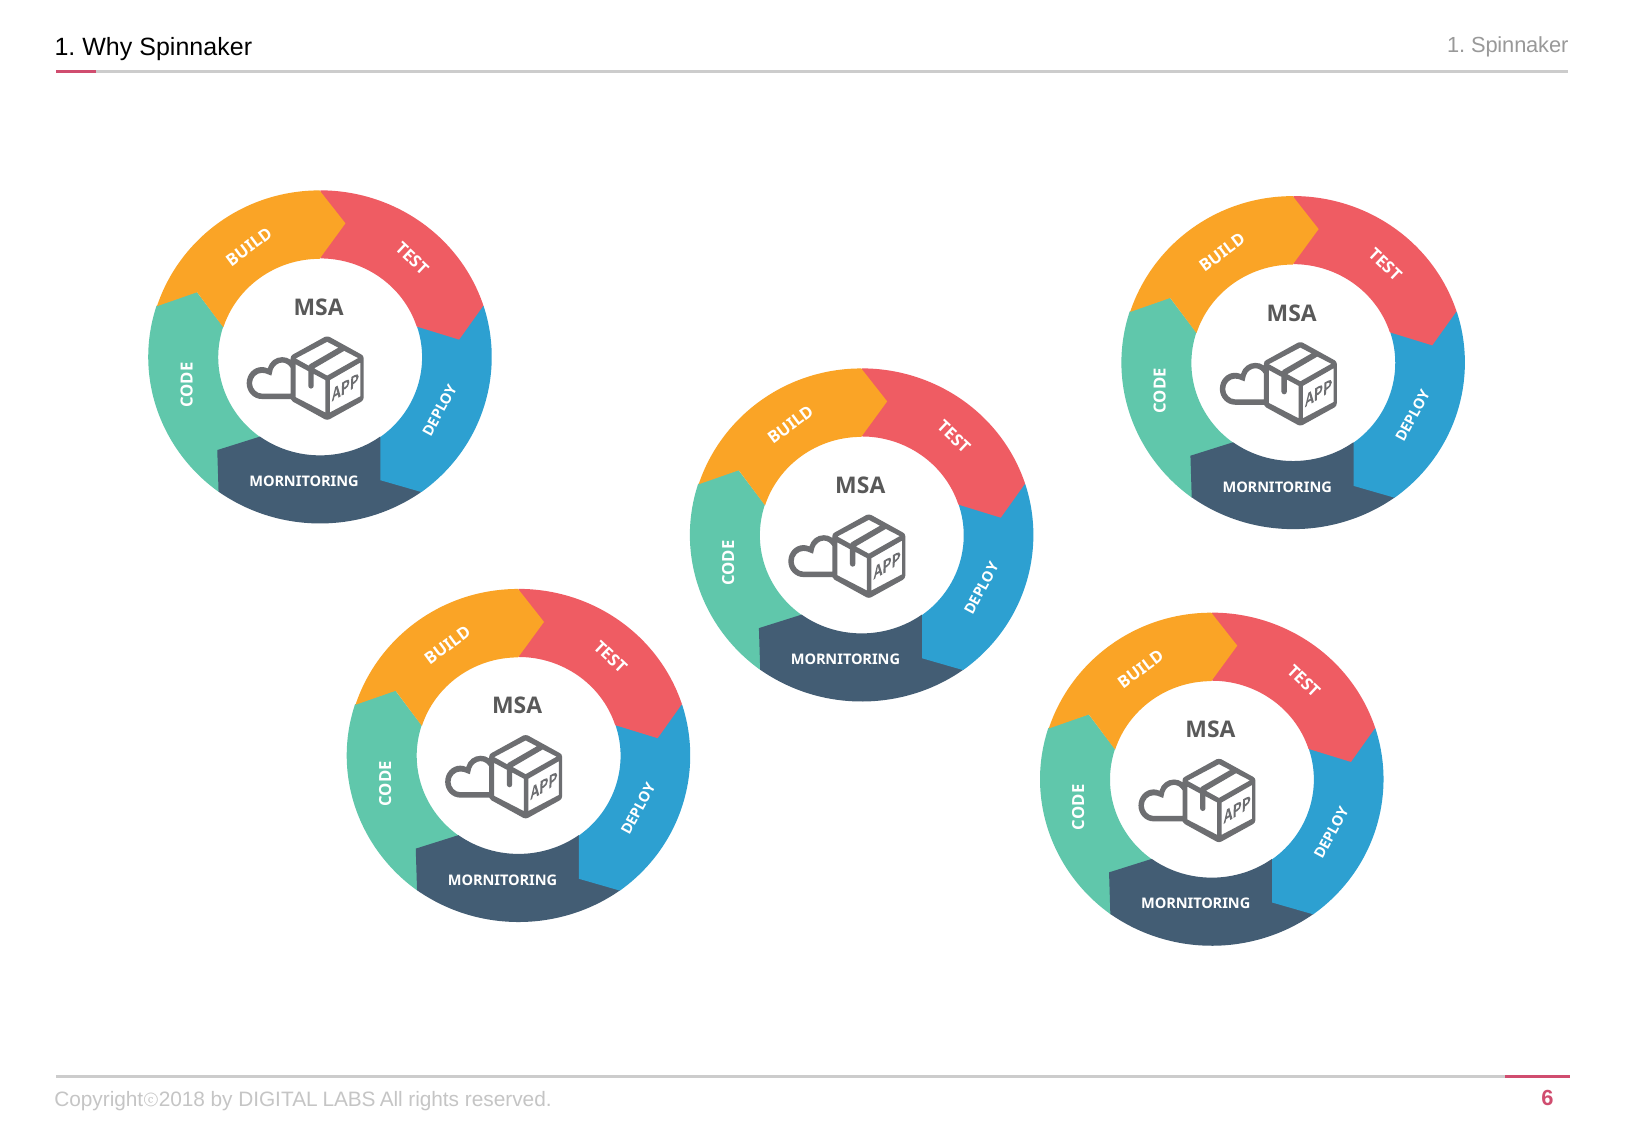

1. Why Spinnaker
1. Spinnaker

BUILD
TEST
CODE
DEPLOY
MORNITORING
MSA

BUILD
TEST
CODE
DEPLOY
MORNITORING
MSA

BUILD
TEST
CODE
DEPLOY
MORNITORING
MSA

BUILD
TEST
CODE
DEPLOY
MORNITORING
MSA

BUILD
TEST
CODE
DEPLOY
MORNITORING
MSA

Copyrightⓒ2018 by DIGITAL LABS All rights reserved.